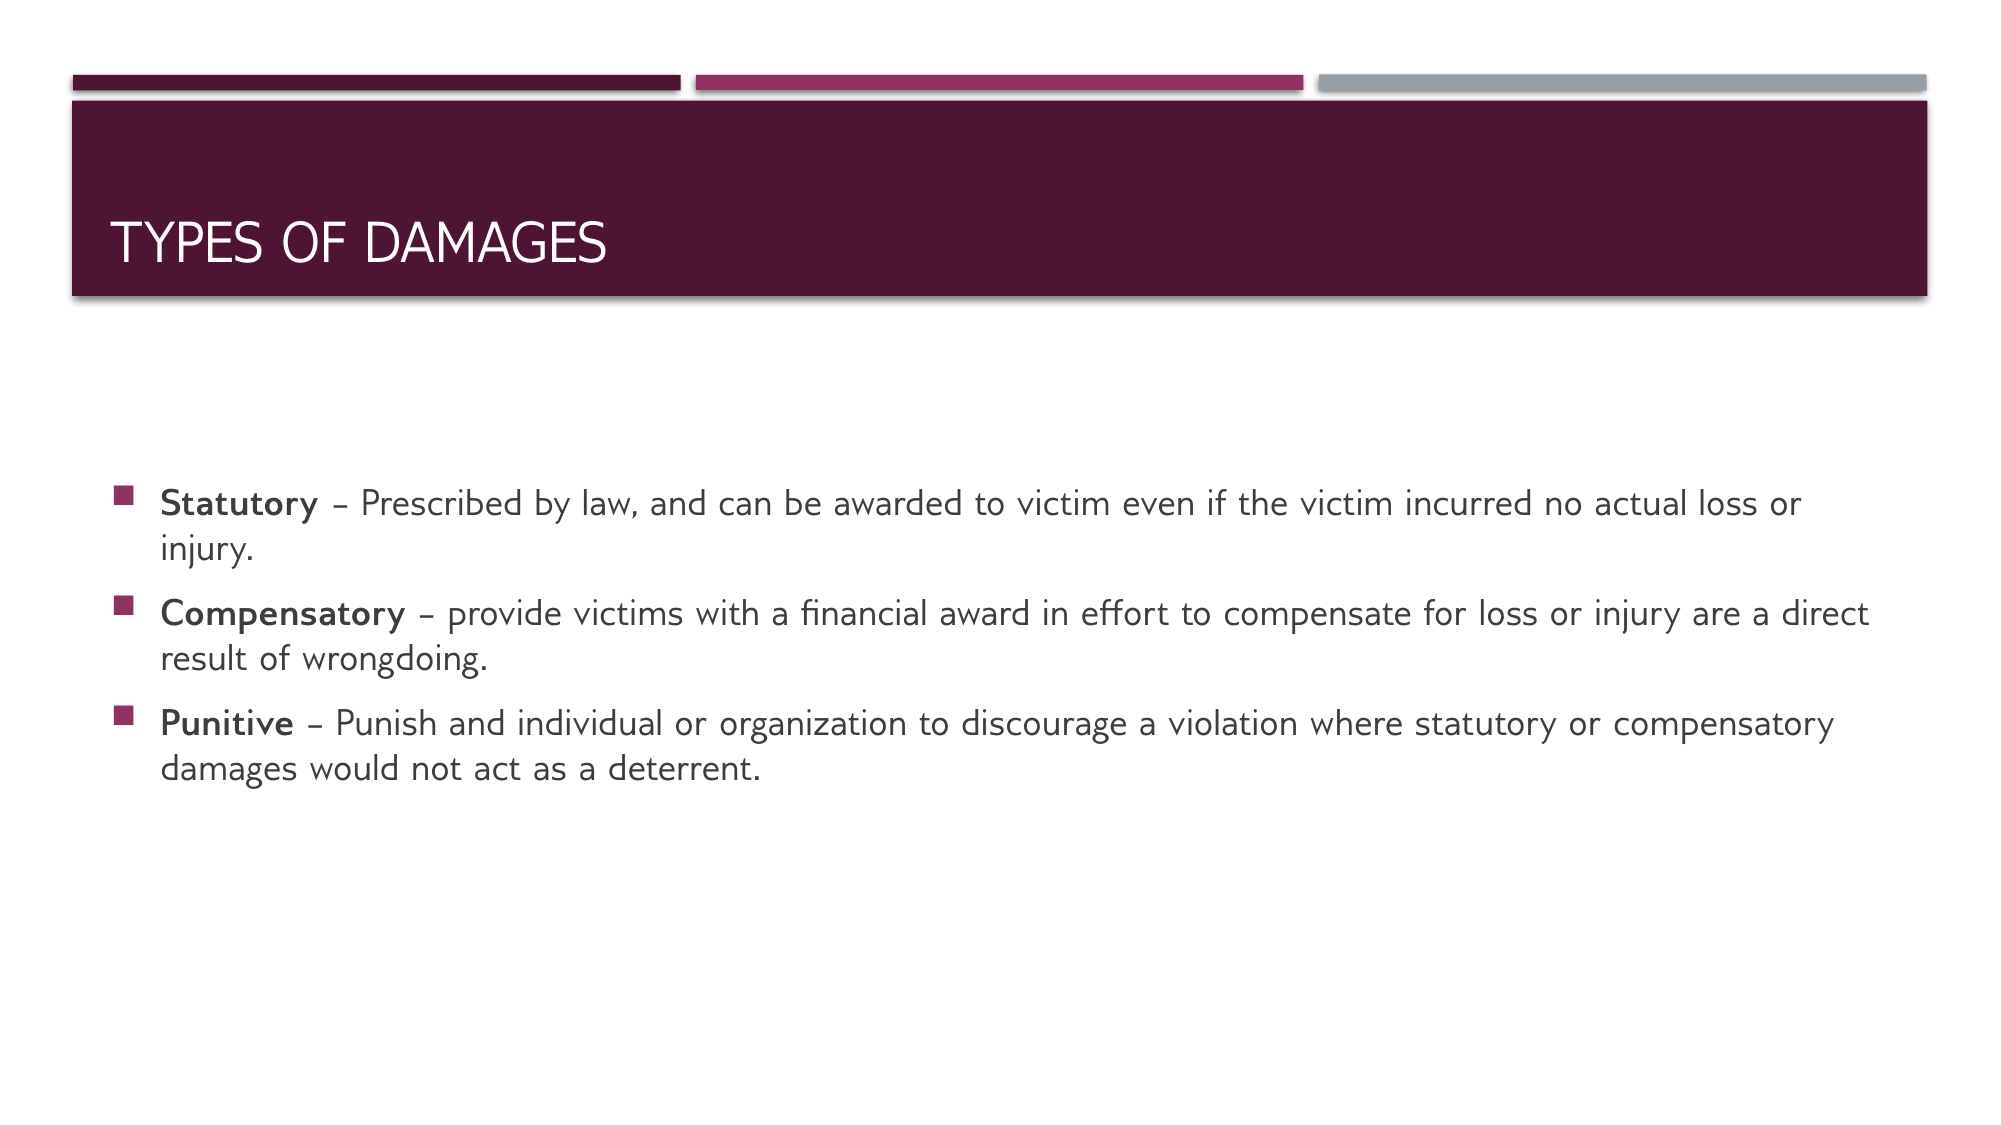

# Types of damages
Statutory – Prescribed by law, and can be awarded to victim even if the victim incurred no actual loss or injury.
Compensatory – provide victims with a financial award in effort to compensate for loss or injury are a direct result of wrongdoing.
Punitive – Punish and individual or organization to discourage a violation where statutory or compensatory damages would not act as a deterrent.